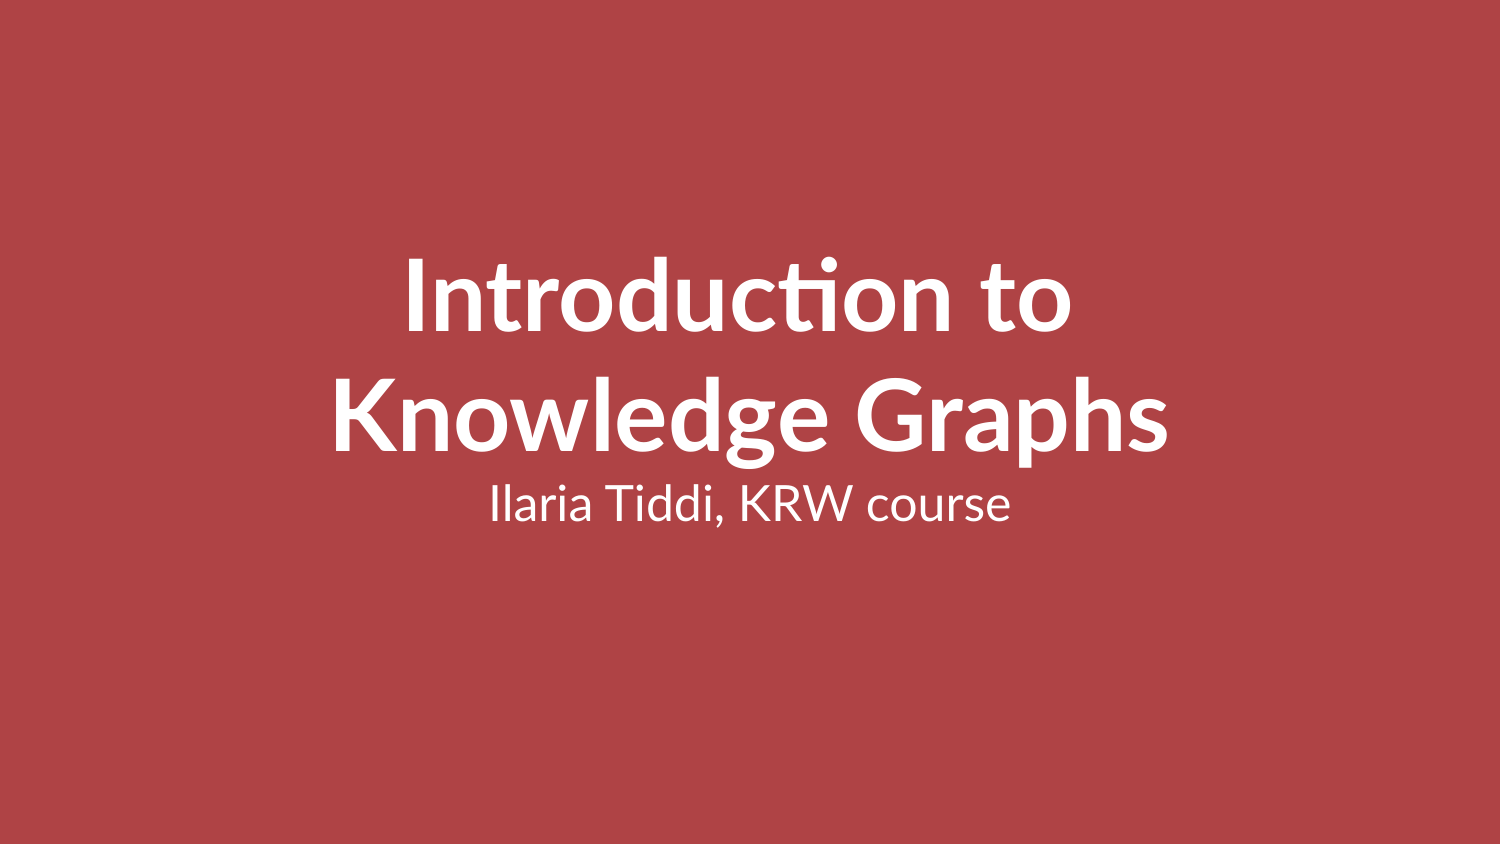

# Introduction to
Knowledge Graphs
Ilaria Tiddi, KRW course